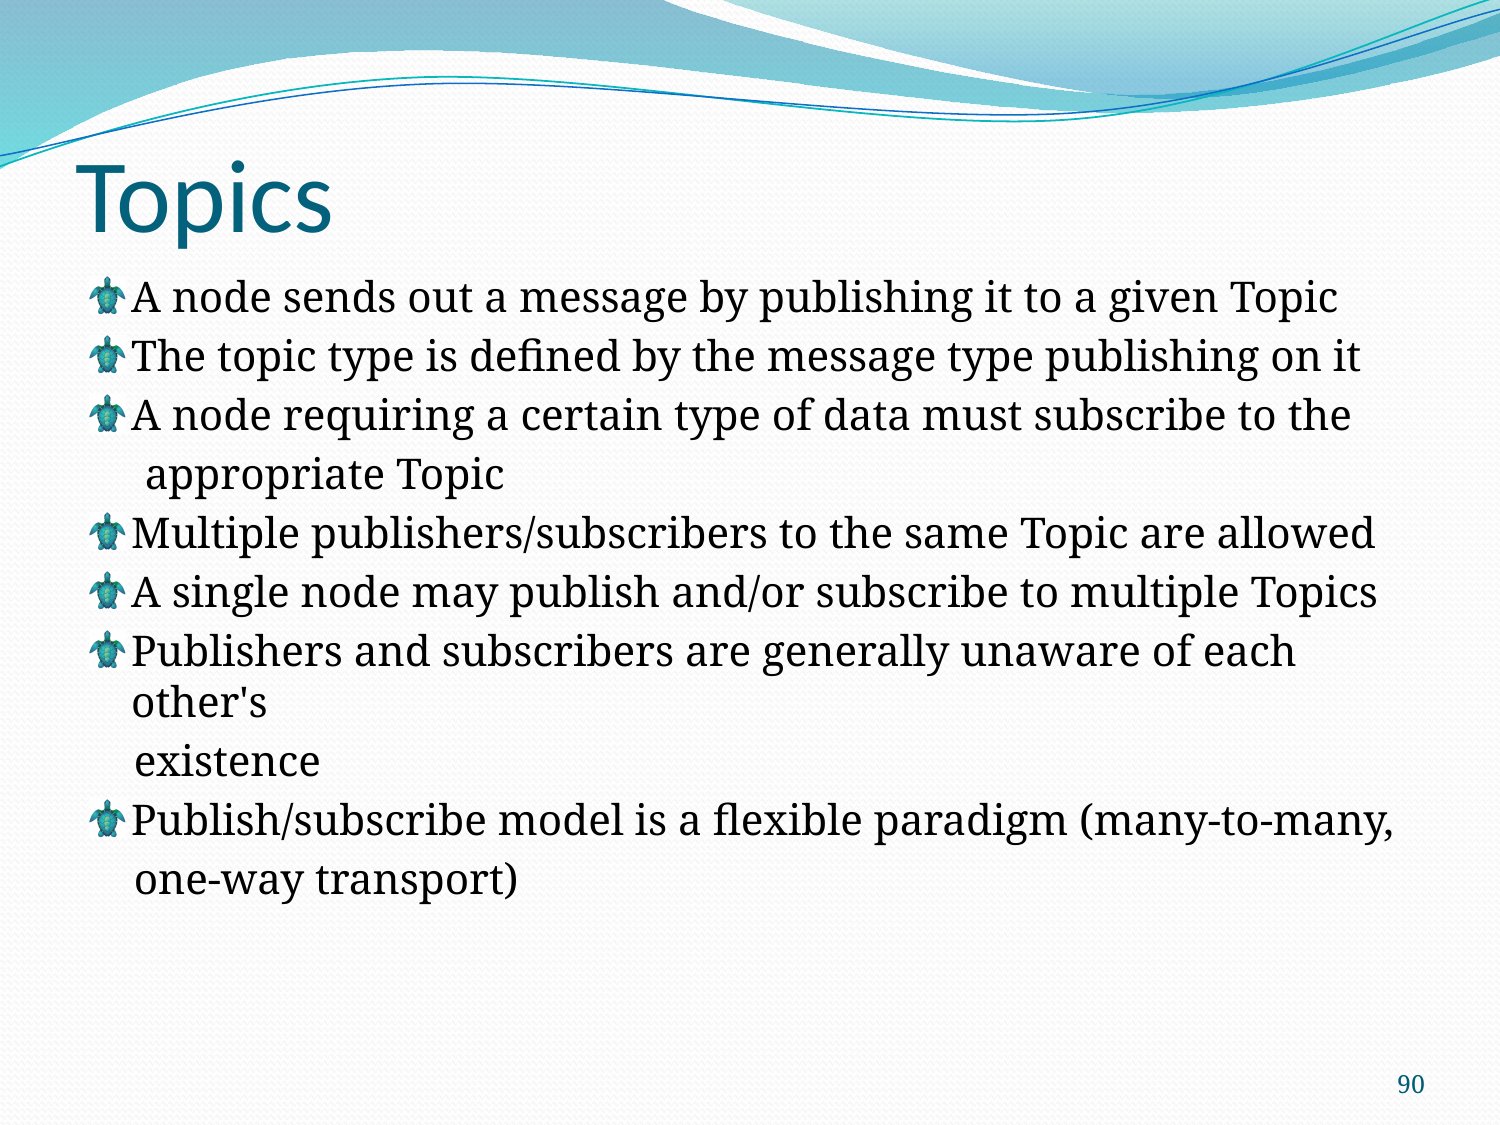

# Topics
A node sends out a message by publishing it to a given Topic
The topic type is defined by the message type publishing on it
A node requiring a certain type of data must subscribe to the
     appropriate Topic
Multiple publishers/subscribers to the same Topic are allowed
A single node may publish and/or subscribe to multiple Topics
Publishers and subscribers are generally unaware of each other's
    existence
Publish/subscribe model is a flexible paradigm (many-to-many,
    one-way transport)

90